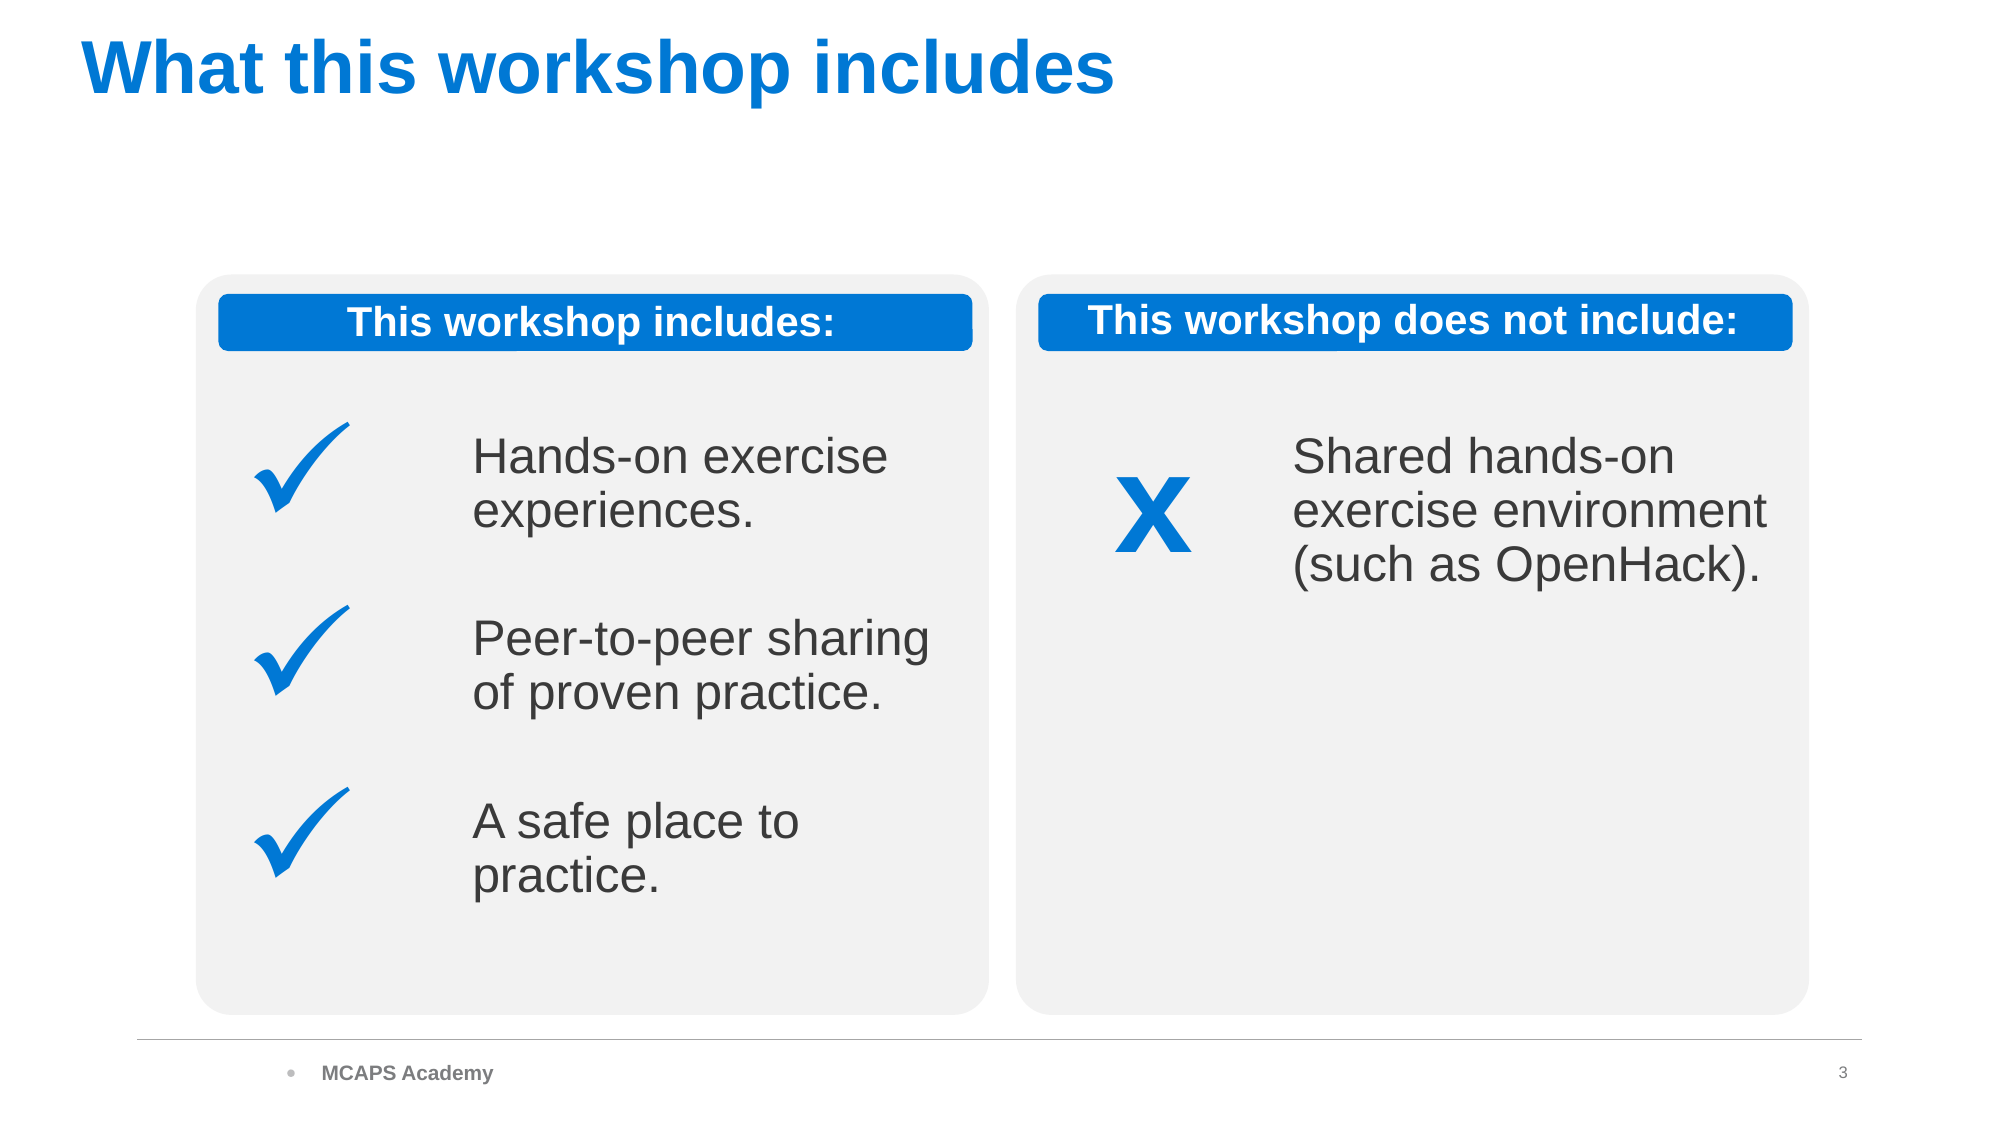

What this workshop includes

This workshop does not include:

This workshop includes:

Hands-on exercise experiences.

x
Shared hands-on exercise environment (such as OpenHack).

Peer-to-peer sharing of proven practice.

A safe place to practice.

3